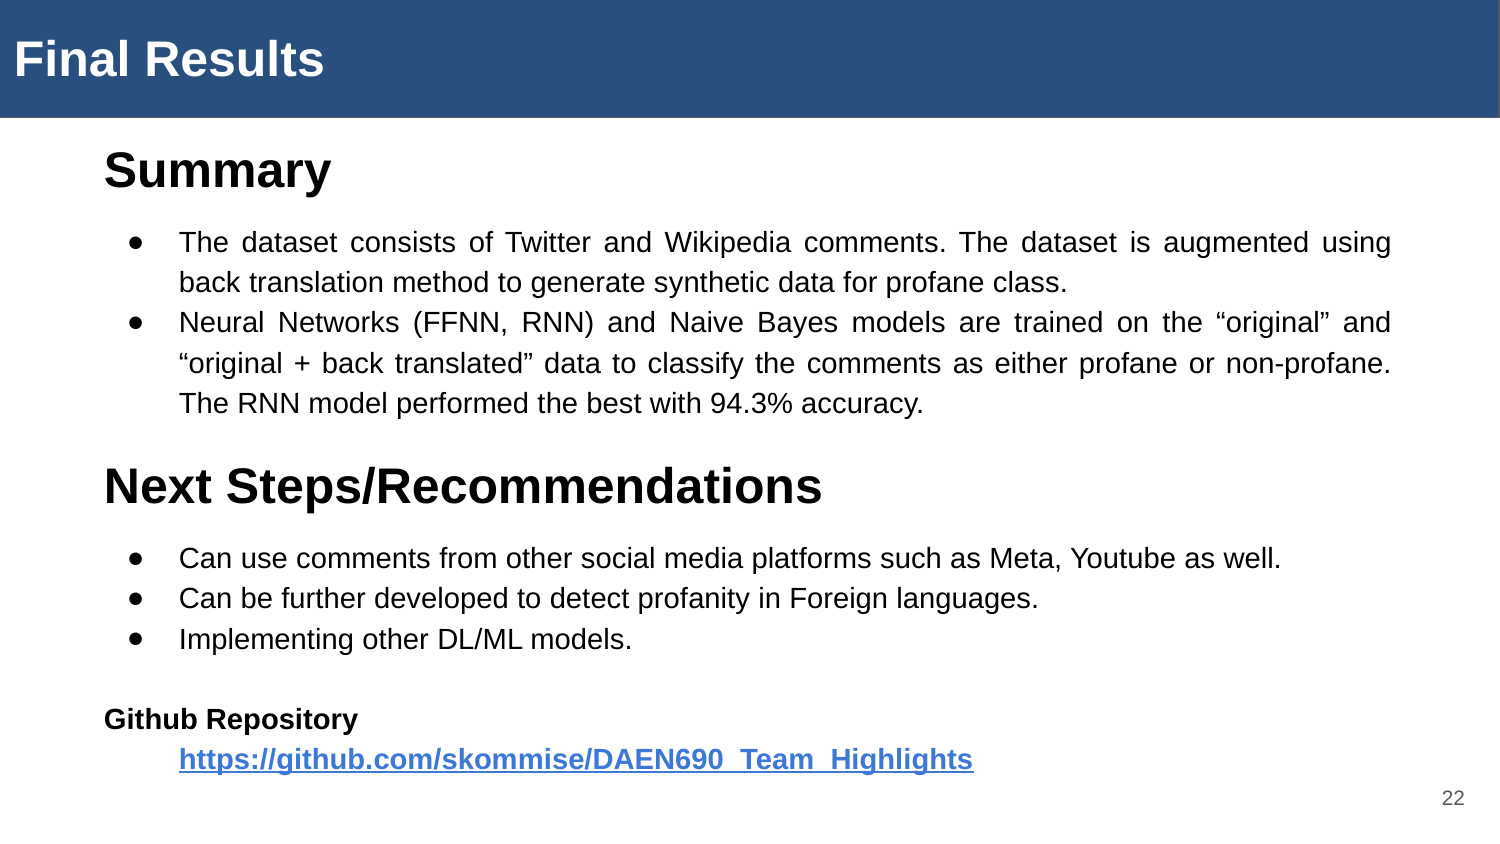

Final Results
Summary
The dataset consists of Twitter and Wikipedia comments. The dataset is augmented using back translation method to generate synthetic data for profane class.
Neural Networks (FFNN, RNN) and Naive Bayes models are trained on the “original” and “original + back translated” data to classify the comments as either profane or non-profane. The RNN model performed the best with 94.3% accuracy.
Next Steps/Recommendations
Can use comments from other social media platforms such as Meta, Youtube as well.
Can be further developed to detect profanity in Foreign languages.
Implementing other DL/ML models.

Github Repository
https://github.com/skommise/DAEN690_Team_Highlights
22